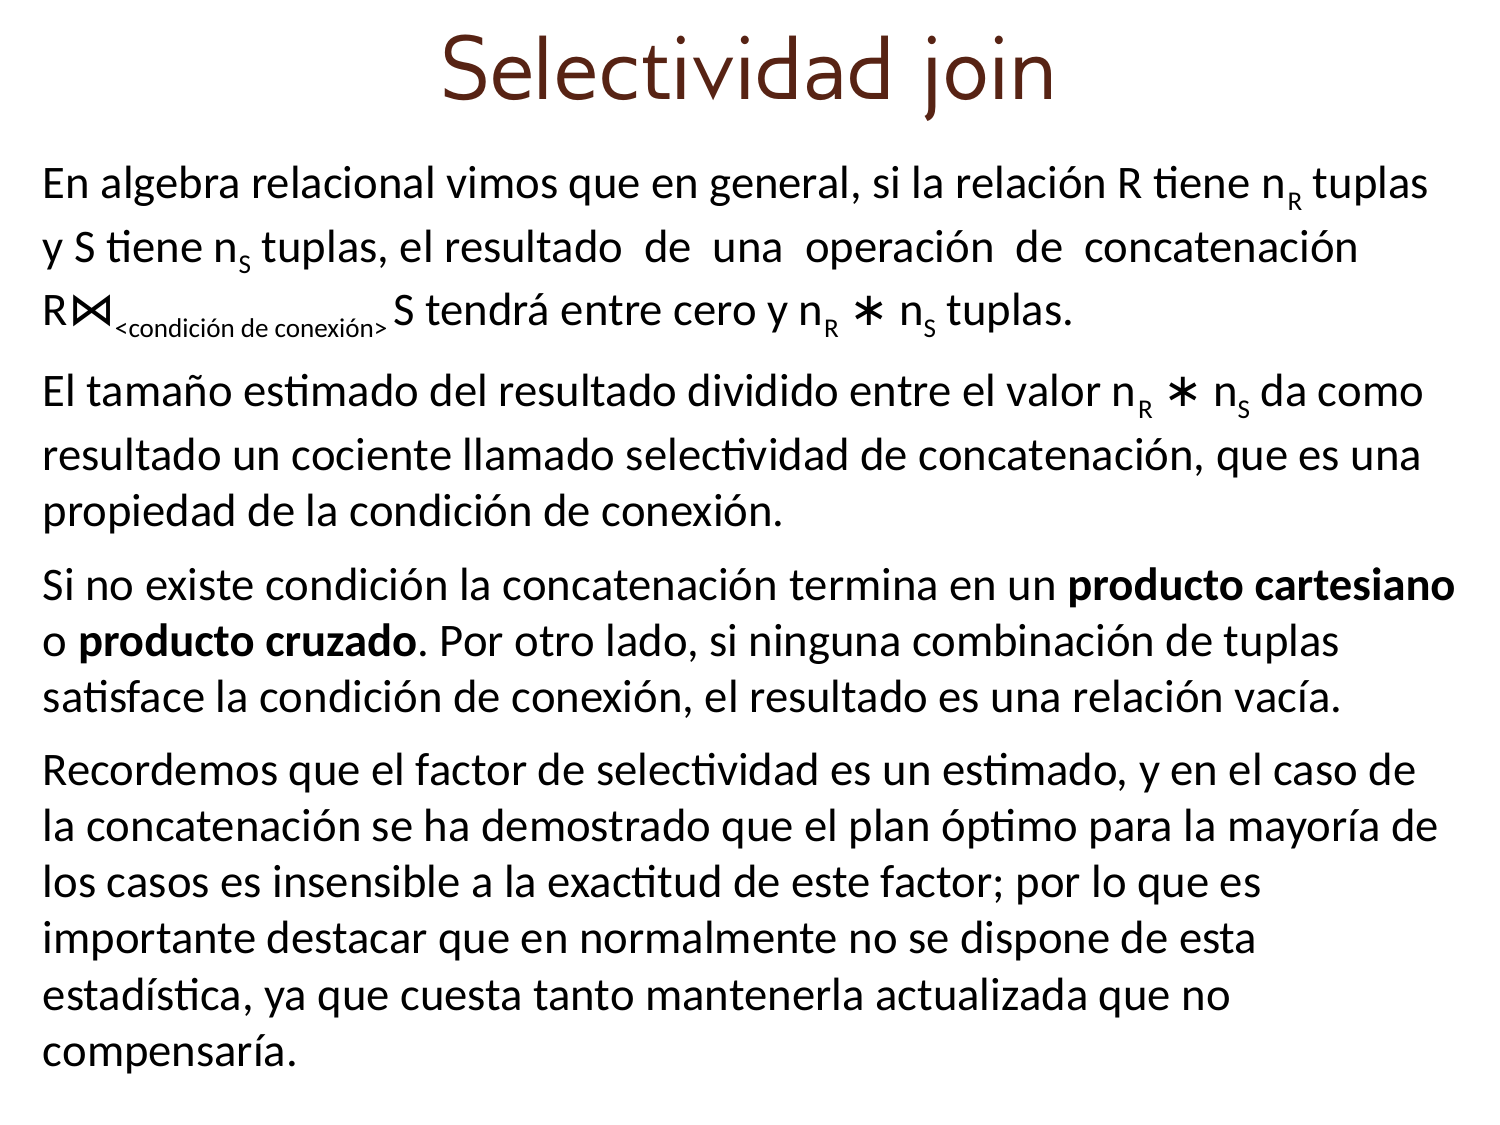

Selectividad join
En algebra relacional vimos que en general, si la relación R tiene nR tuplas y S tiene nS tuplas, el resultado  de  una  operación  de  concatenación  R⋈<condición de conexión> S tendrá entre cero y nR ∗ nS tuplas.
El tamaño estimado del resultado dividido entre el valor nR ∗ nS da como resultado un cociente llamado selectividad de concatenación, que es una propiedad de la condición de conexión.
Si no existe condición la concatenación termina en un producto cartesiano o producto cruzado. Por otro lado, si ninguna combinación de tuplas satisface la condición de conexión, el resultado es una relación vacía.
Recordemos que el factor de selectividad es un estimado, y en el caso de la concatenación se ha demostrado que el plan óptimo para la mayoría de los casos es insensible a la exactitud de este factor; por lo que es importante destacar que en normalmente no se dispone de esta estadística, ya que cuesta tanto mantenerla actualizada que no compensaría.